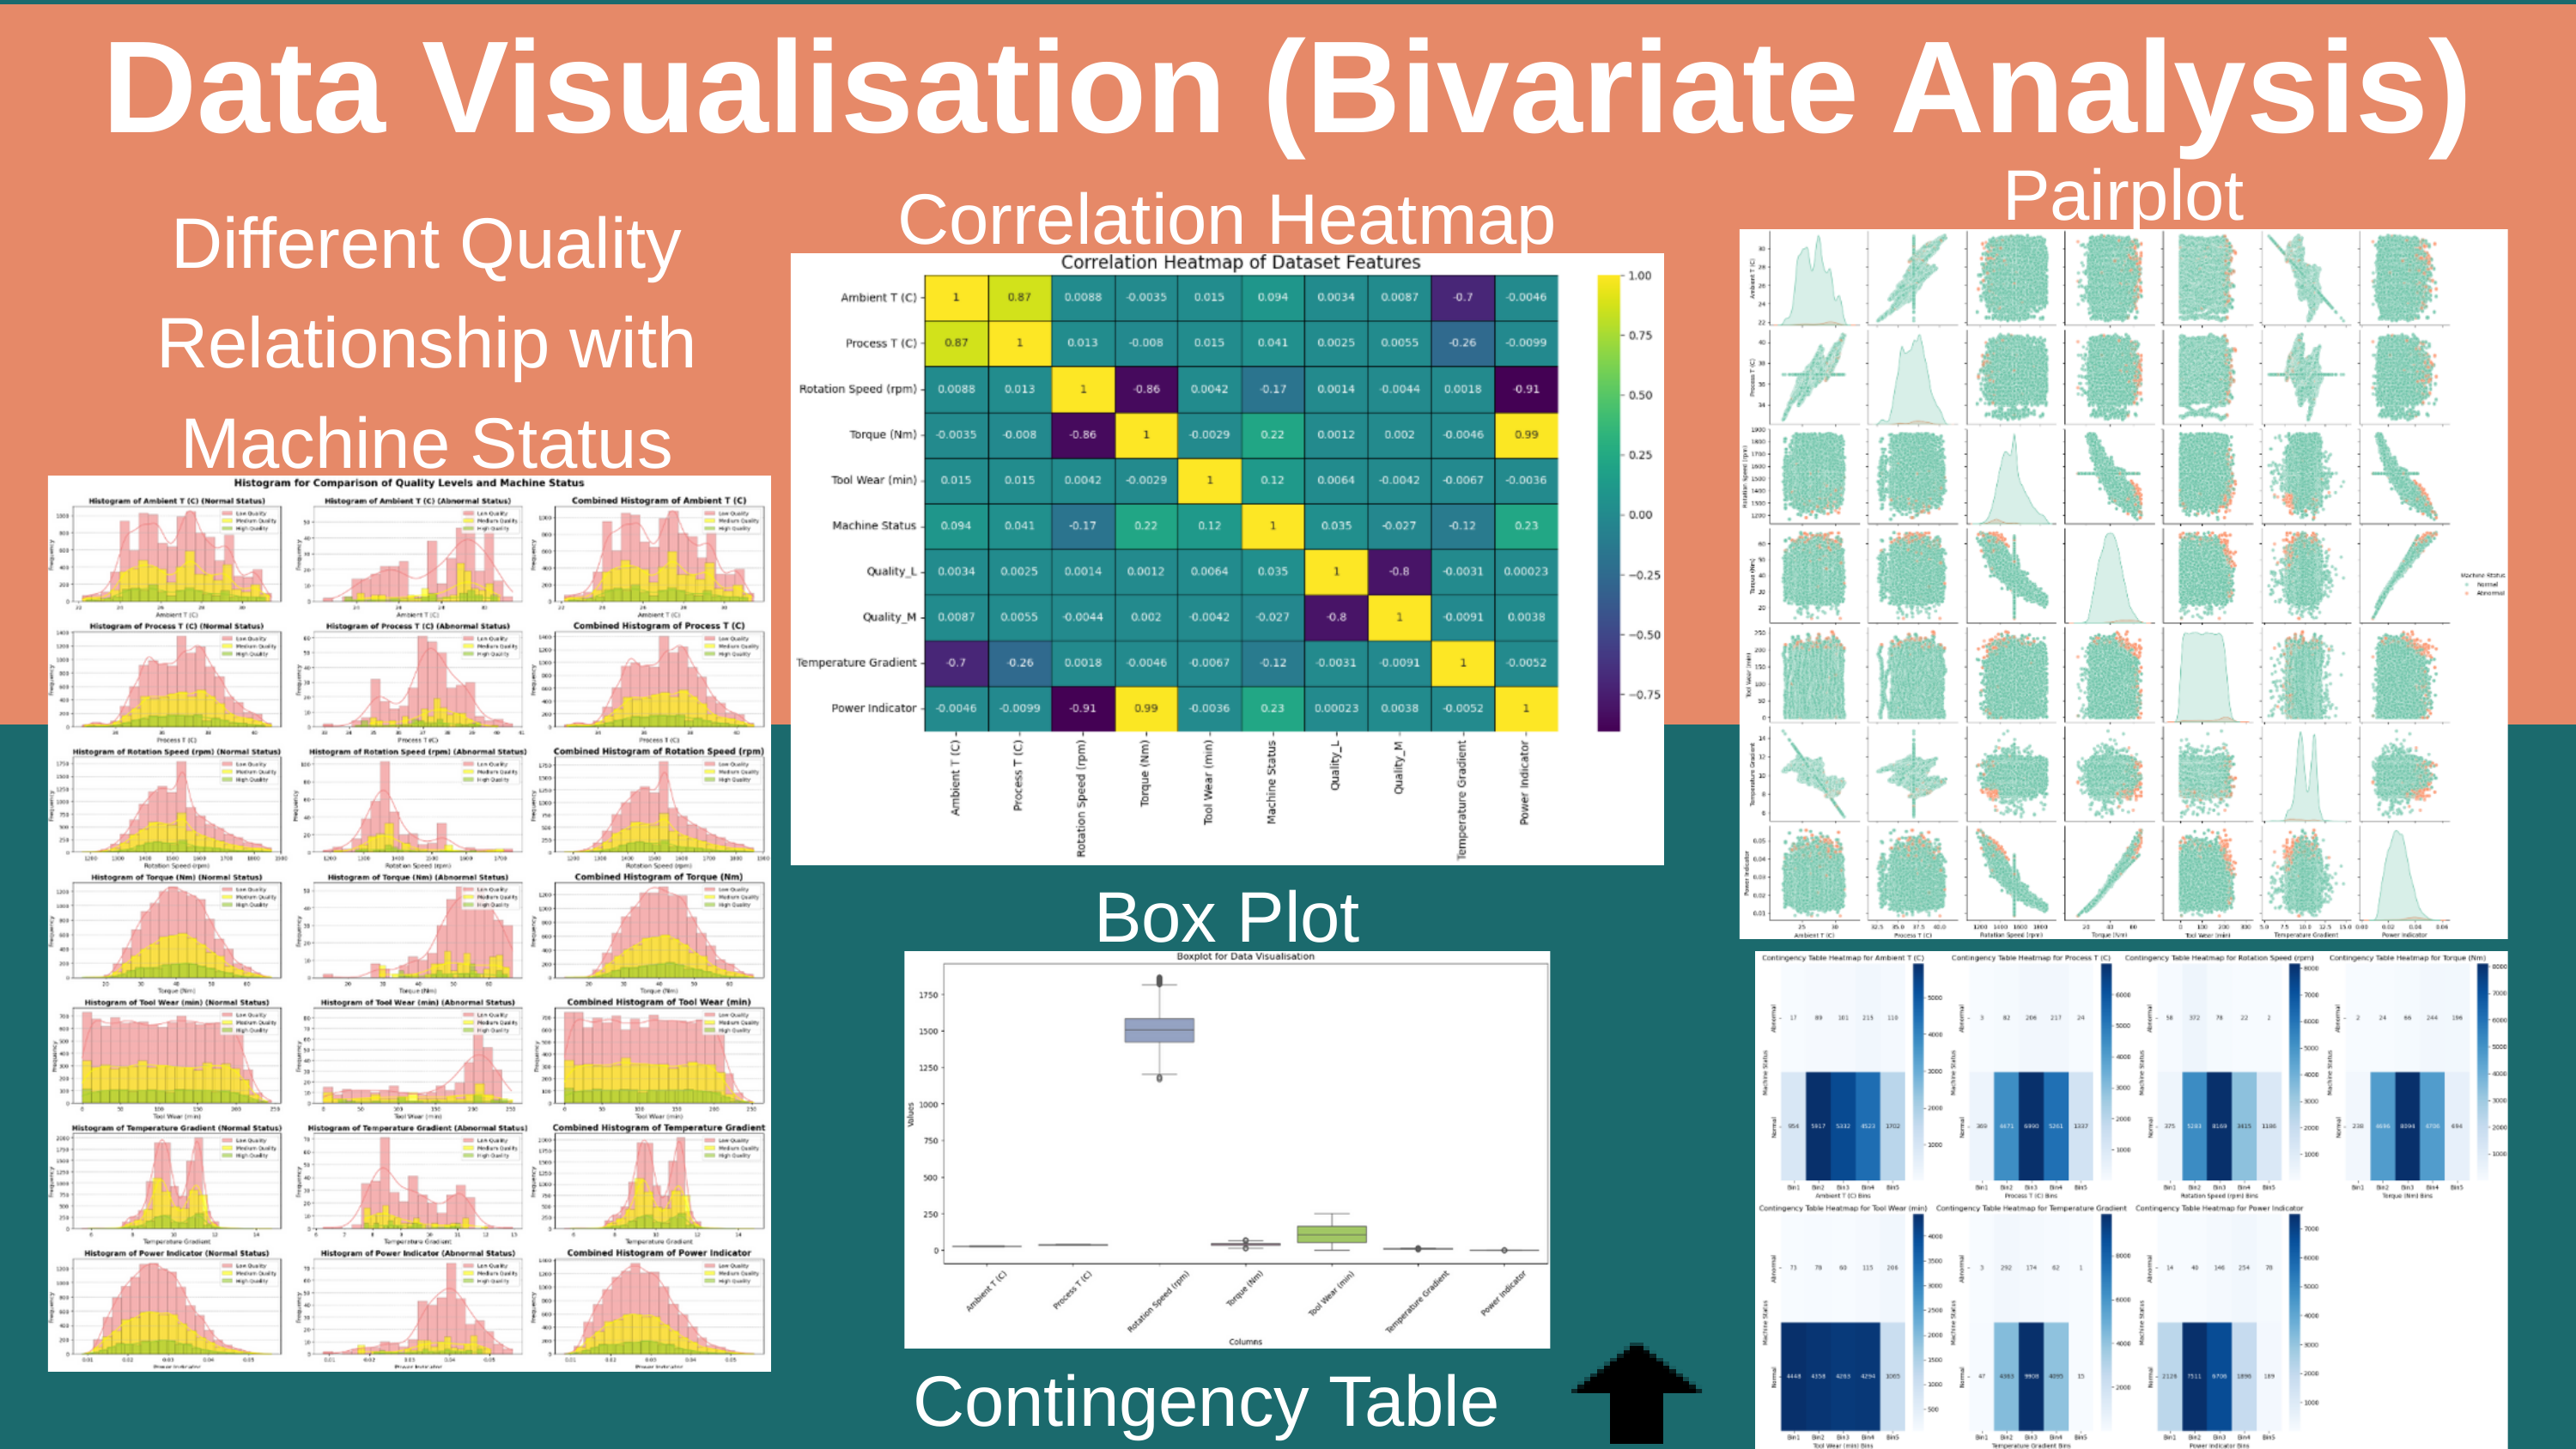

Data Visualisation (Bivariate Analysis)
Pairplot
Correlation Heatmap
Different Quality Relationship with Machine Status

Box Plot

Contingency Table